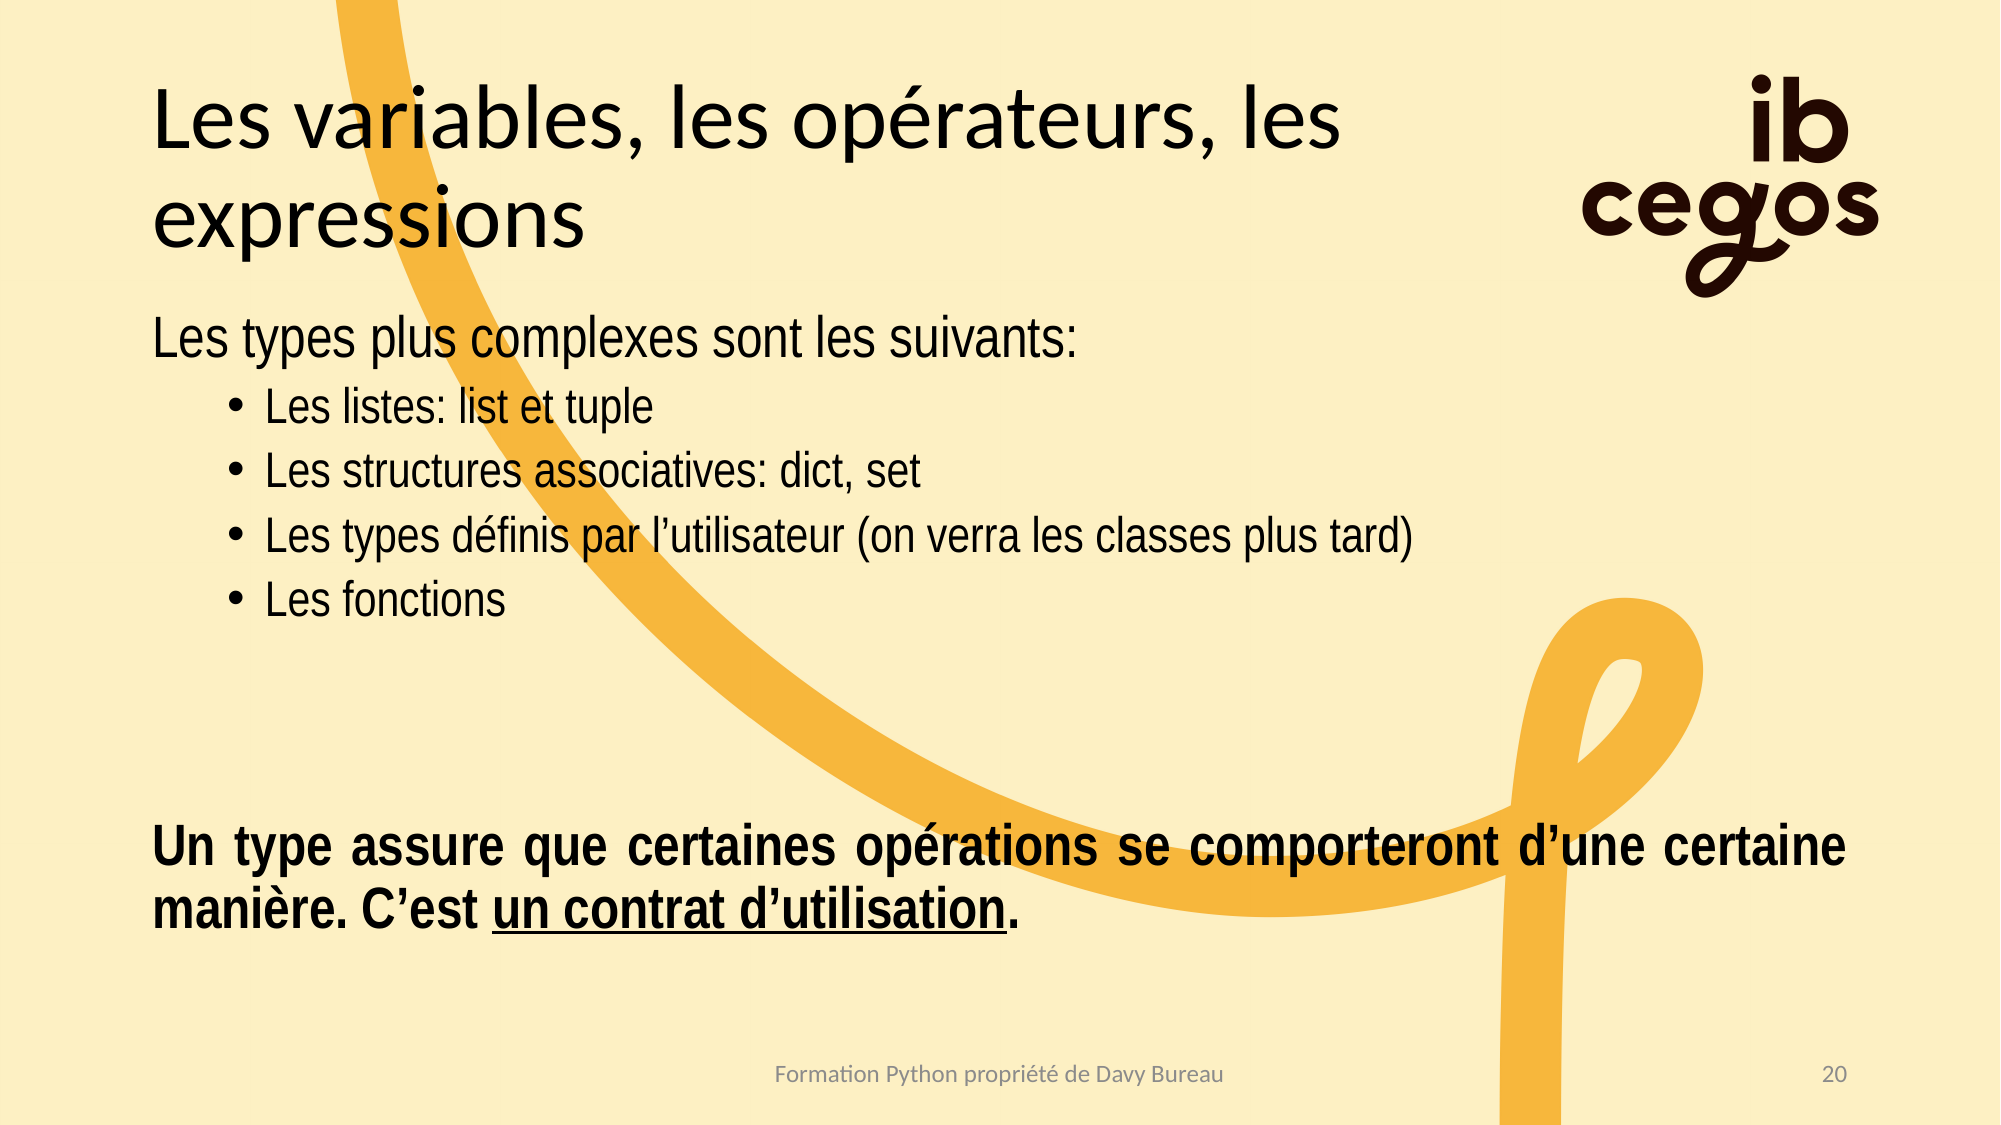

# Les variables, les opérateurs, les expressions
Les types plus complexes sont les suivants:
Les listes: list et tuple
Les structures associatives: dict, set
Les types définis par l’utilisateur (on verra les classes plus tard)
Les fonctions

Un type assure que certaines opérations se comporteront d’une certaine manière. C’est un contrat d’utilisation.
Formation Python propriété de Davy Bureau
20